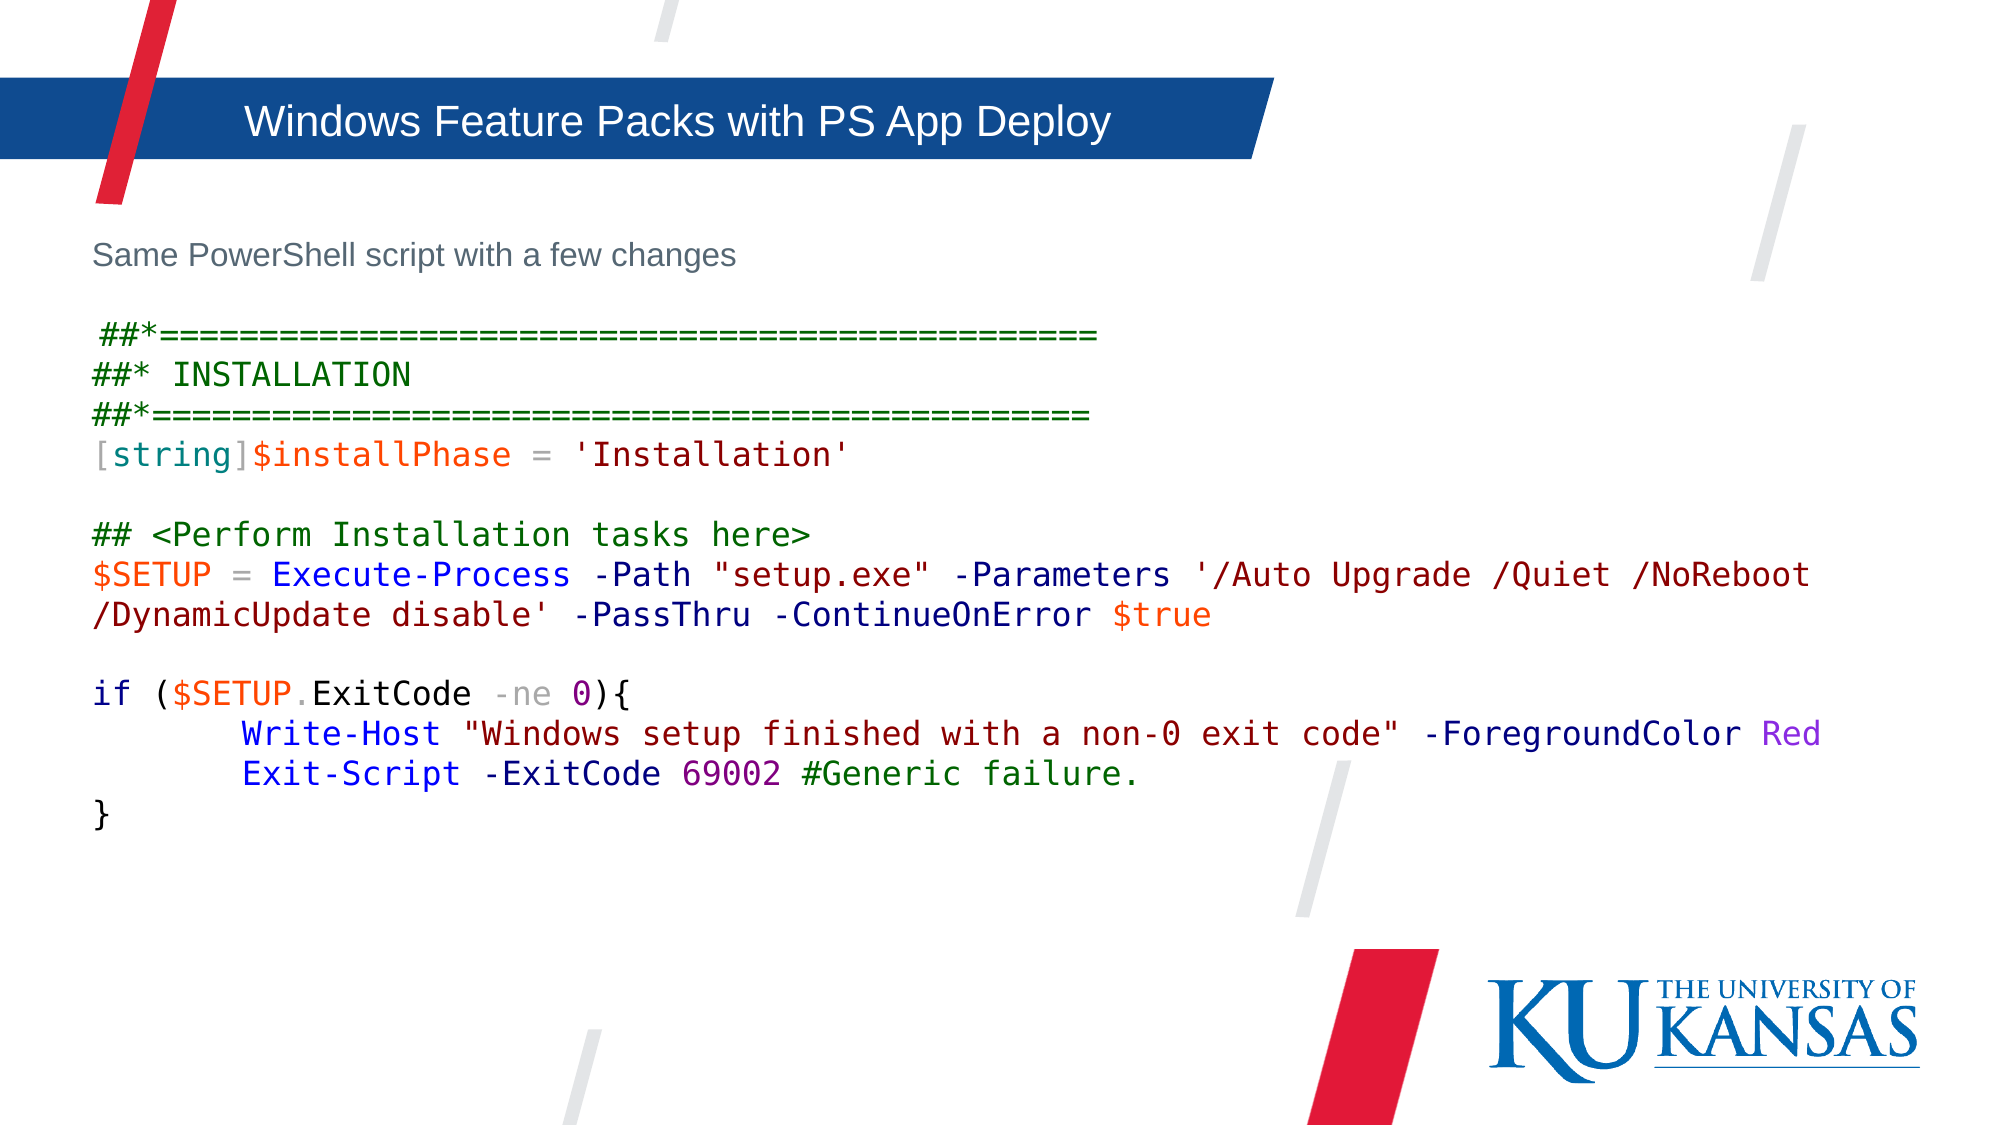

Windows Feature Packs with PS App Deploy

Same PowerShell script with a few changes

 ##*===============================================
##* INSTALLATION
##*===============================================
[string]$installPhase = 'Installation'

## <Perform Installation tasks here>
$SETUP = Execute-Process -Path "setup.exe" -Parameters '/Auto Upgrade /Quiet /NoReboot /DynamicUpdate disable' -PassThru -ContinueOnError $true

if ($SETUP.ExitCode -ne 0){
	Write-Host "Windows setup finished with a non-0 exit code" -ForegroundColor Red
	Exit-Script -ExitCode 69002 #Generic failure.
}